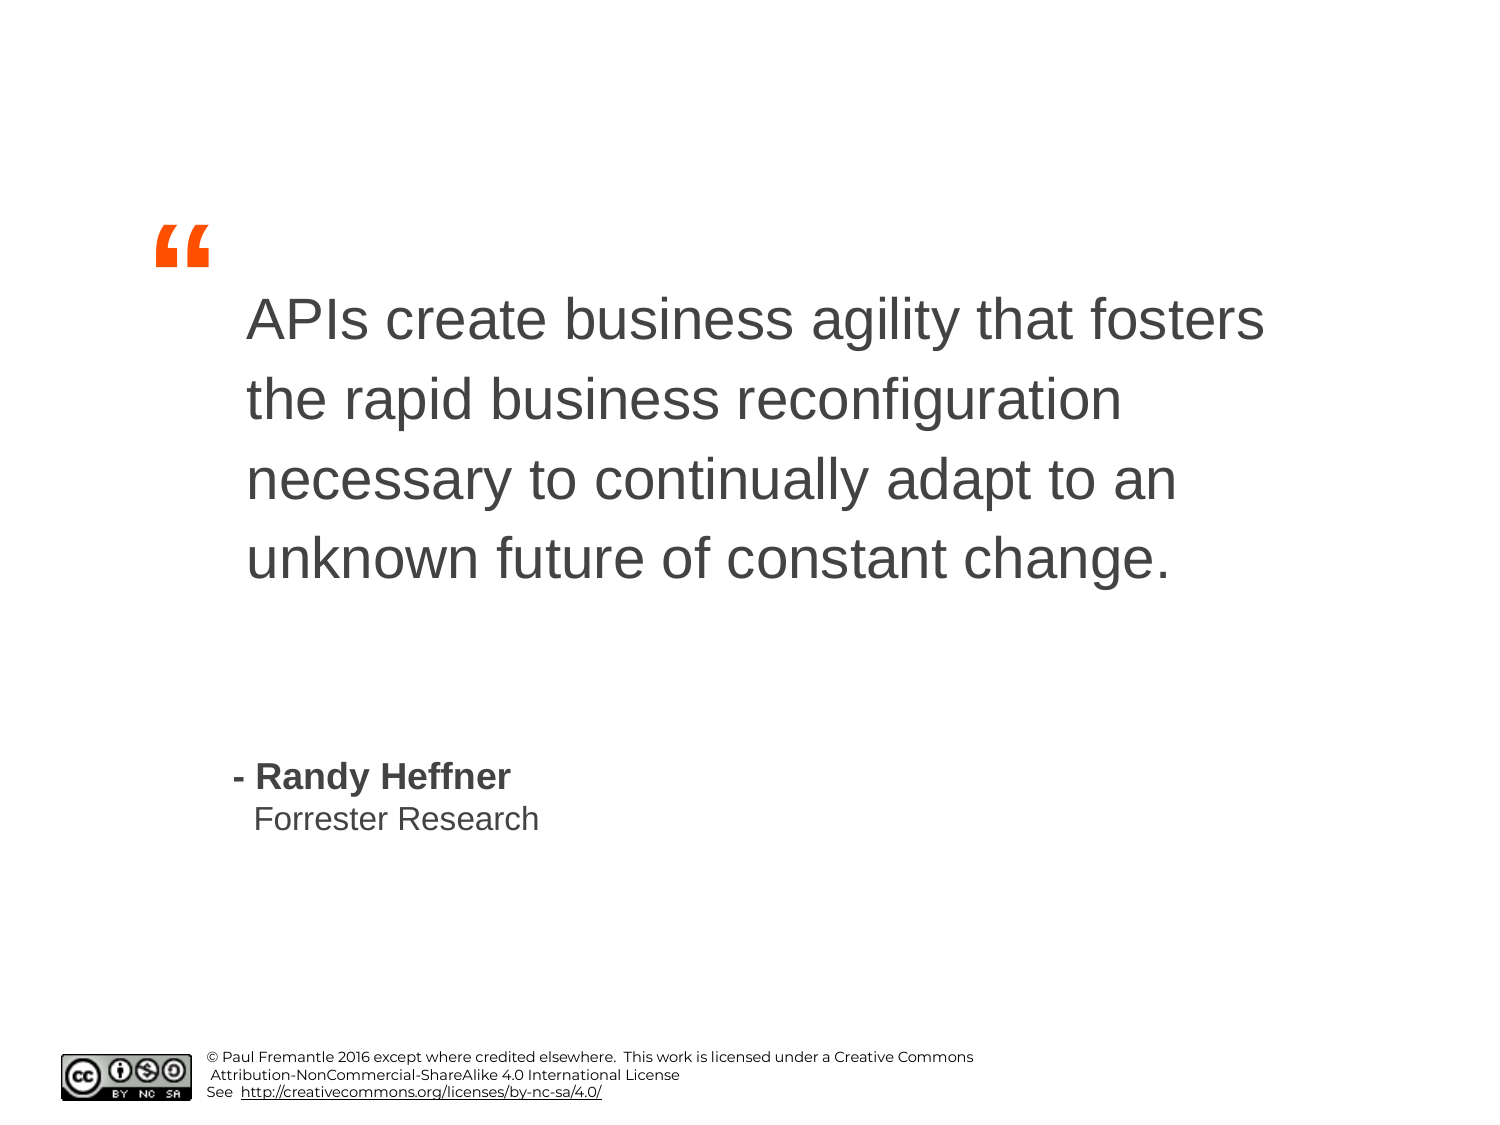

“
APIs create business agility that fosters the rapid business reconfiguration necessary to continually adapt to an unknown future of constant change.

- Randy Heffner
    Forrester Research